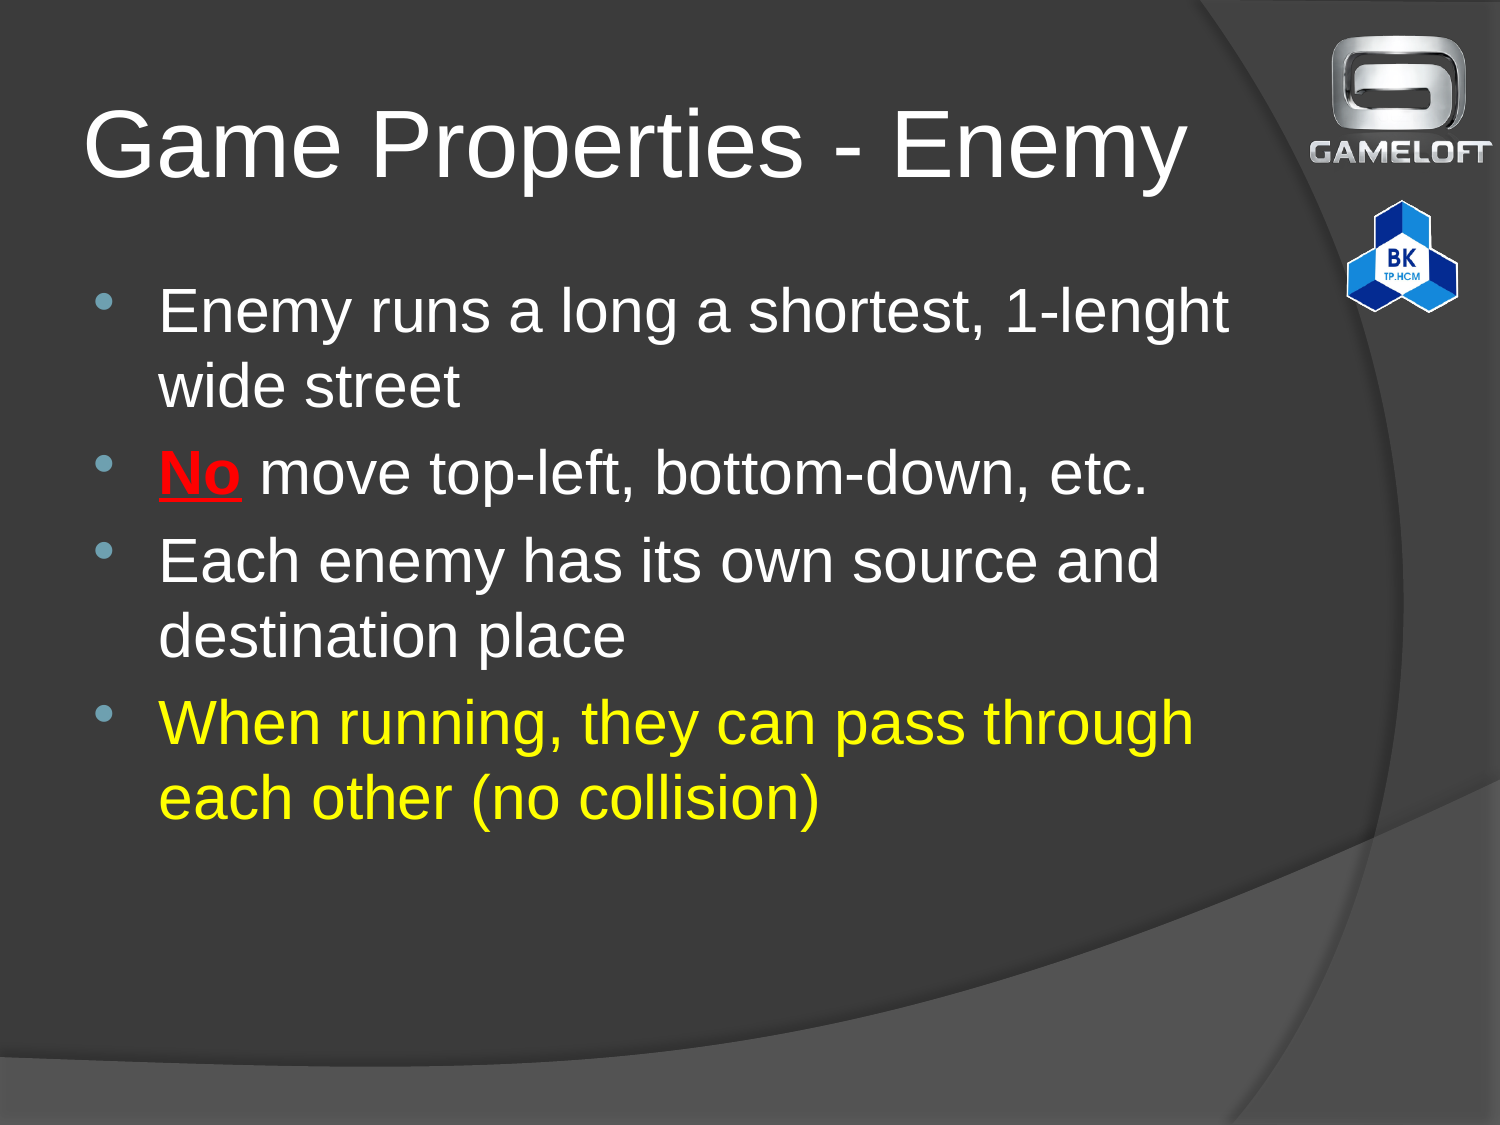

# Game Properties - Enemy
Enemy runs a long a shortest, 1-lenght wide street
No move top-left, bottom-down, etc.
Each enemy has its own source and destination place
When running, they can pass through each other (no collision)